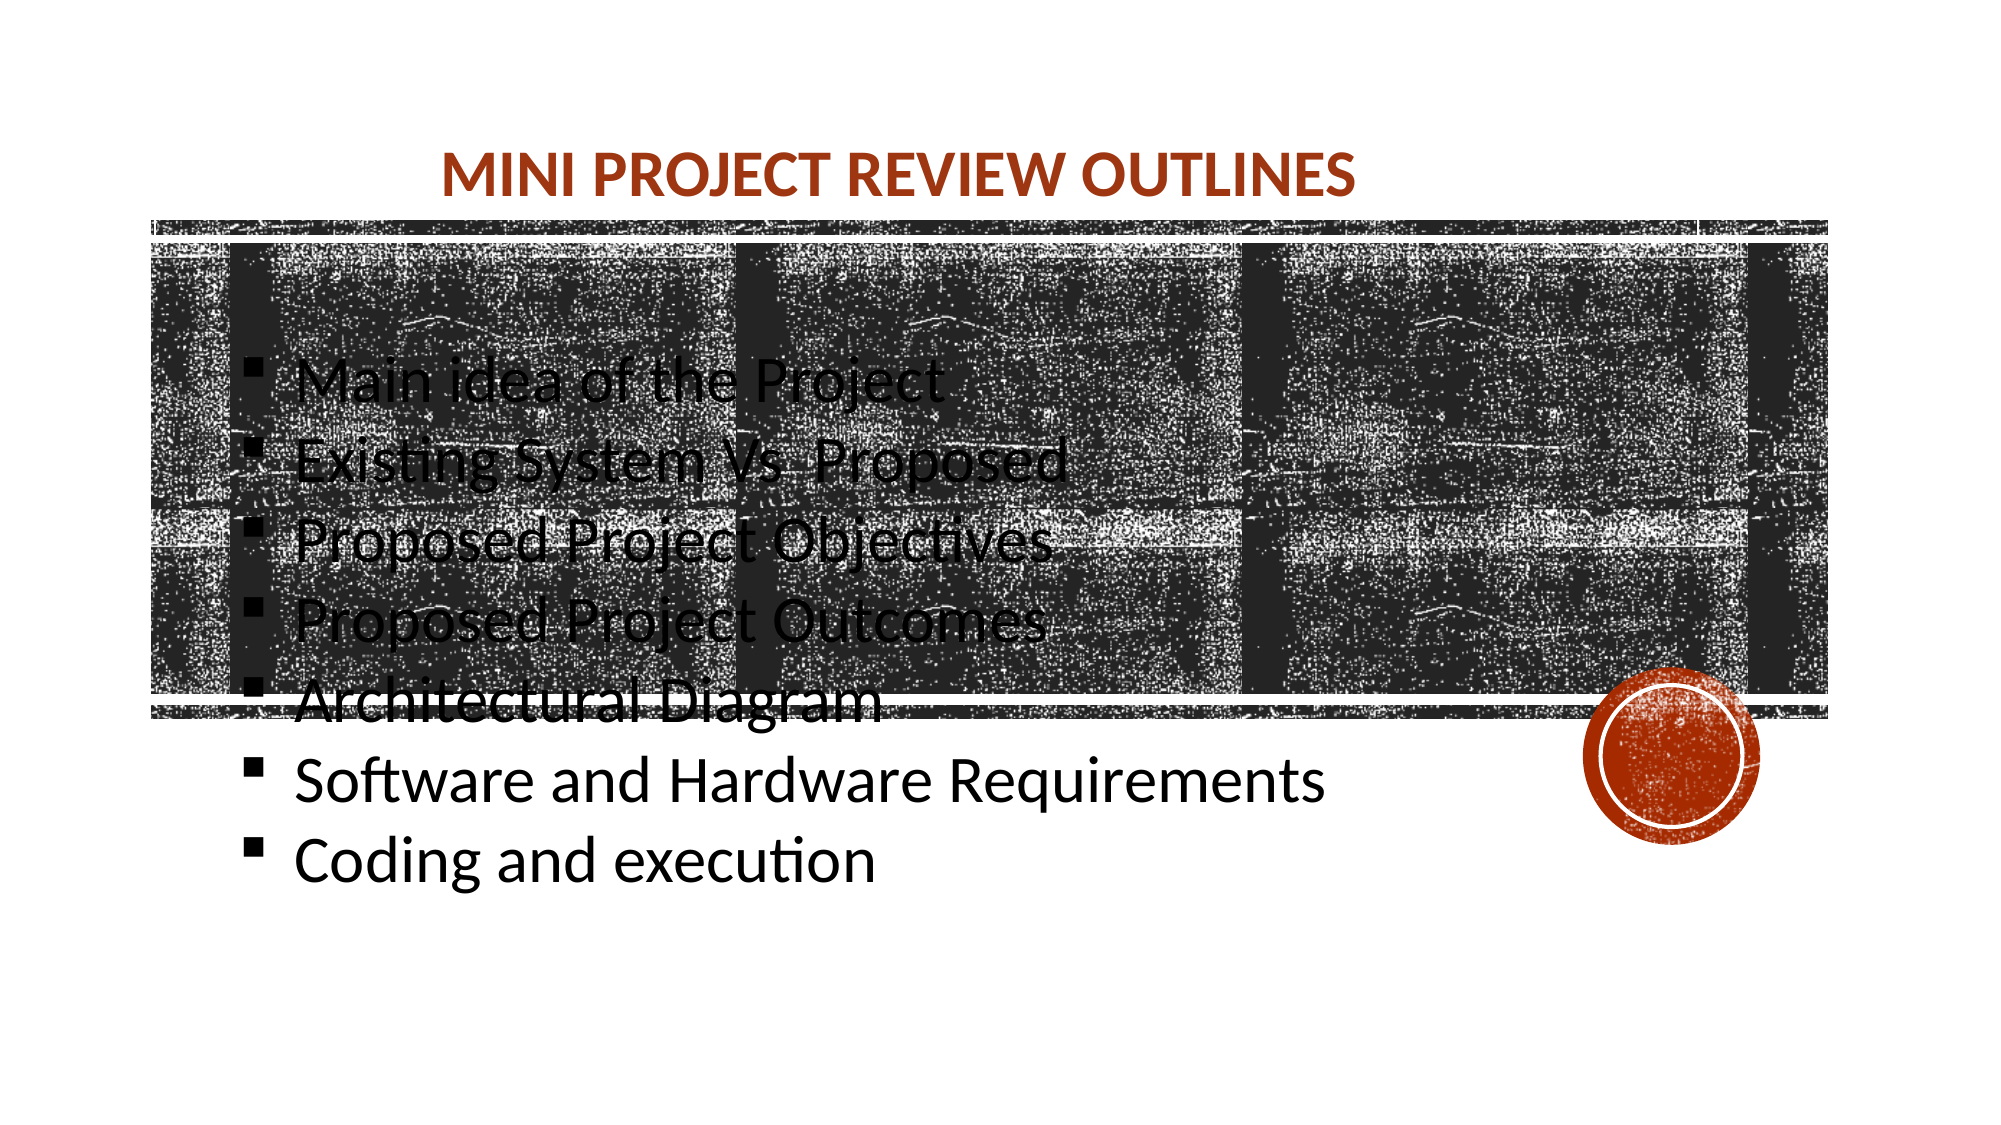

| MINI PROJECT REVIEW OUTLINES |
| --- |
Main idea of the Project
Existing System Vs  Proposed
Proposed Project Objectives
Proposed Project Outcomes
Architectural Diagram
Software and Hardware Requirements
Coding and execution